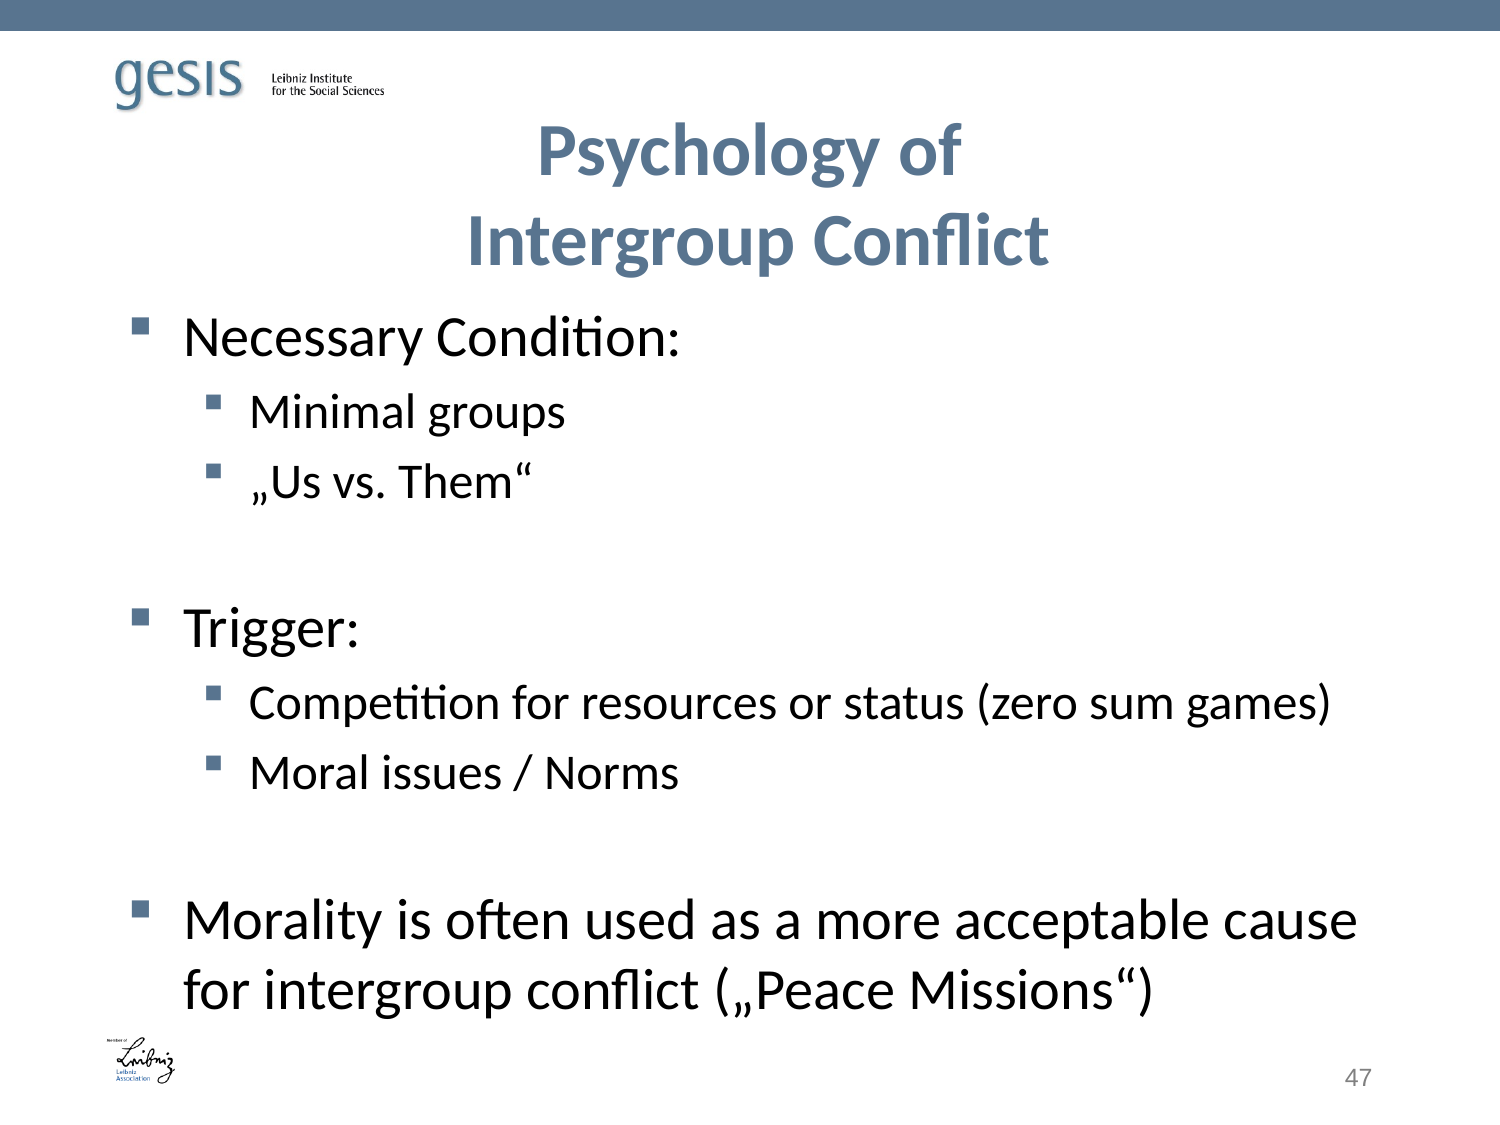

# Psychology of Intergroup Conflict
Necessary Condition:
Minimal groups
„Us vs. Them“

Trigger:
Competition for resources or status (zero sum games)
Moral issues / Norms

Morality is often used as a more acceptable cause for intergroup conflict („Peace Missions“)

47